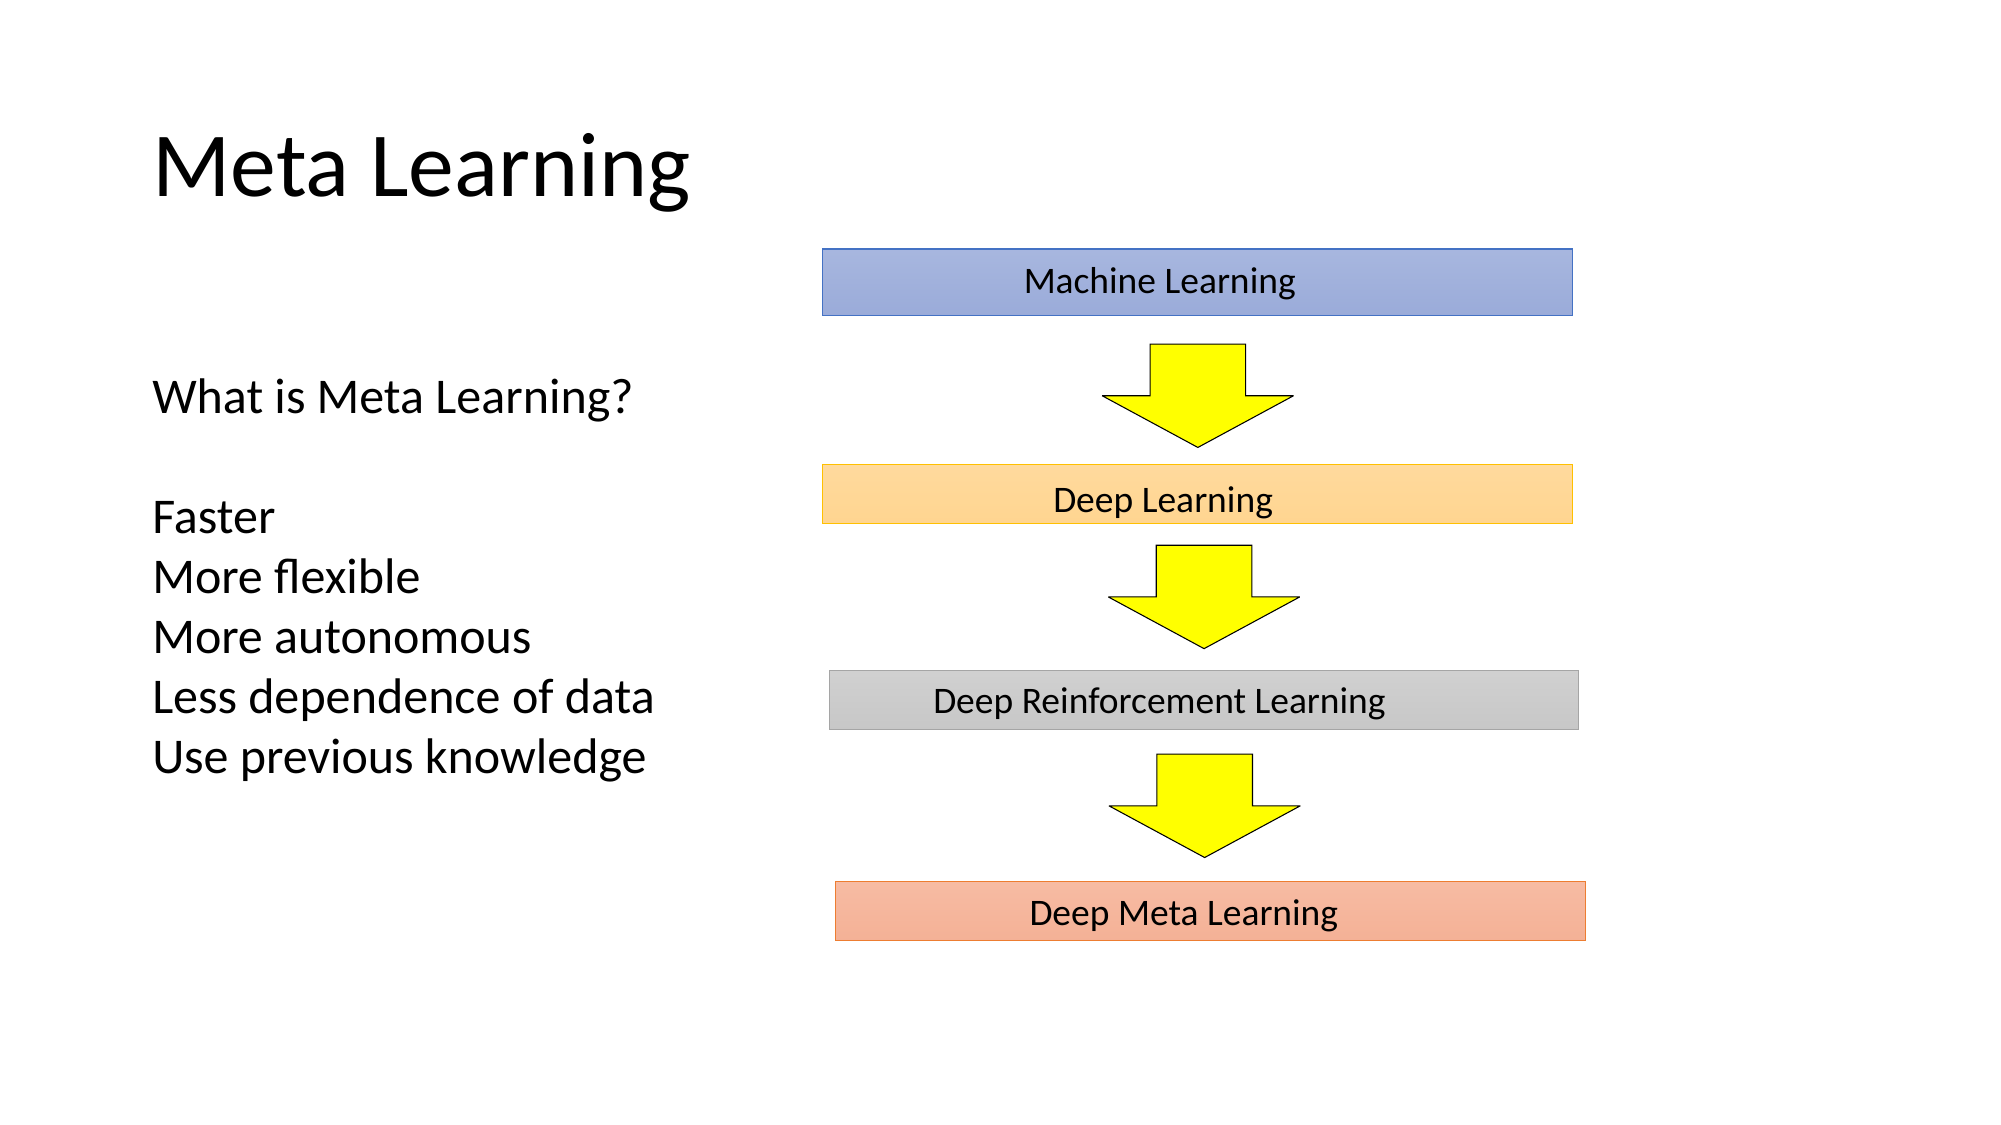

# Meta Learning

Machine Learning
Deep Learning
Deep Reinforcement Learning
Deep Meta Learning
What is Meta Learning?

Faster
More flexible
More autonomous
Less dependence of data
Use previous knowledge